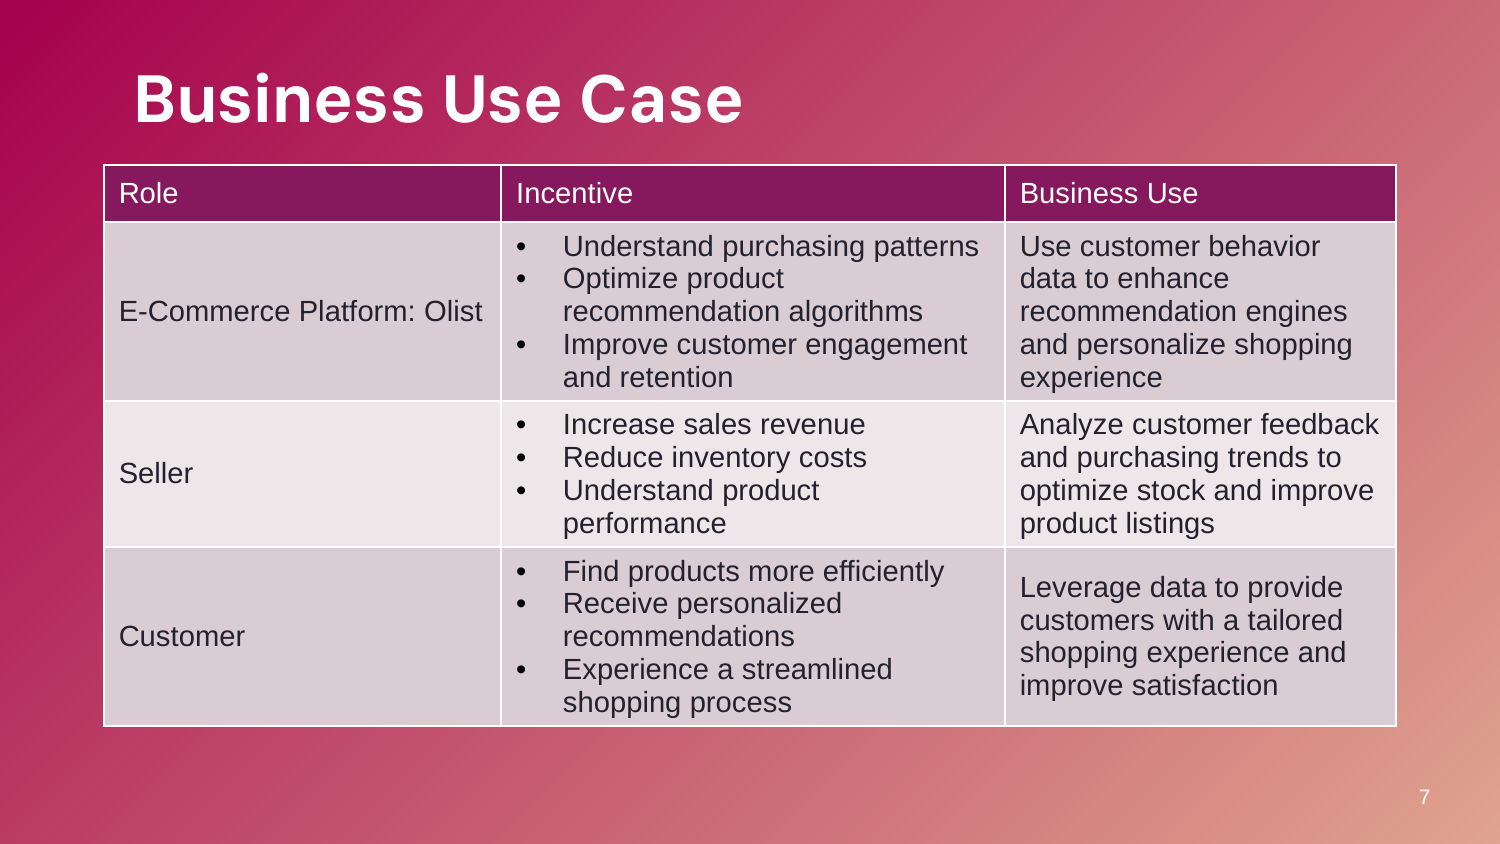

# Business Use Case
| Role | Incentive | Business Use |
| --- | --- | --- |
| E-Commerce Platform: Olist | Understand purchasing patterns Optimize product recommendation algorithms Improve customer engagement and retention | Use customer behavior data to enhance recommendation engines and personalize shopping experience |
| Seller | Increase sales revenue Reduce inventory costs Understand product performance | Analyze customer feedback and purchasing trends to optimize stock and improve product listings |
| Customer | Find products more efficiently Receive personalized recommendations Experience a streamlined shopping process | Leverage data to provide customers with a tailored shopping experience and improve satisfaction |
7